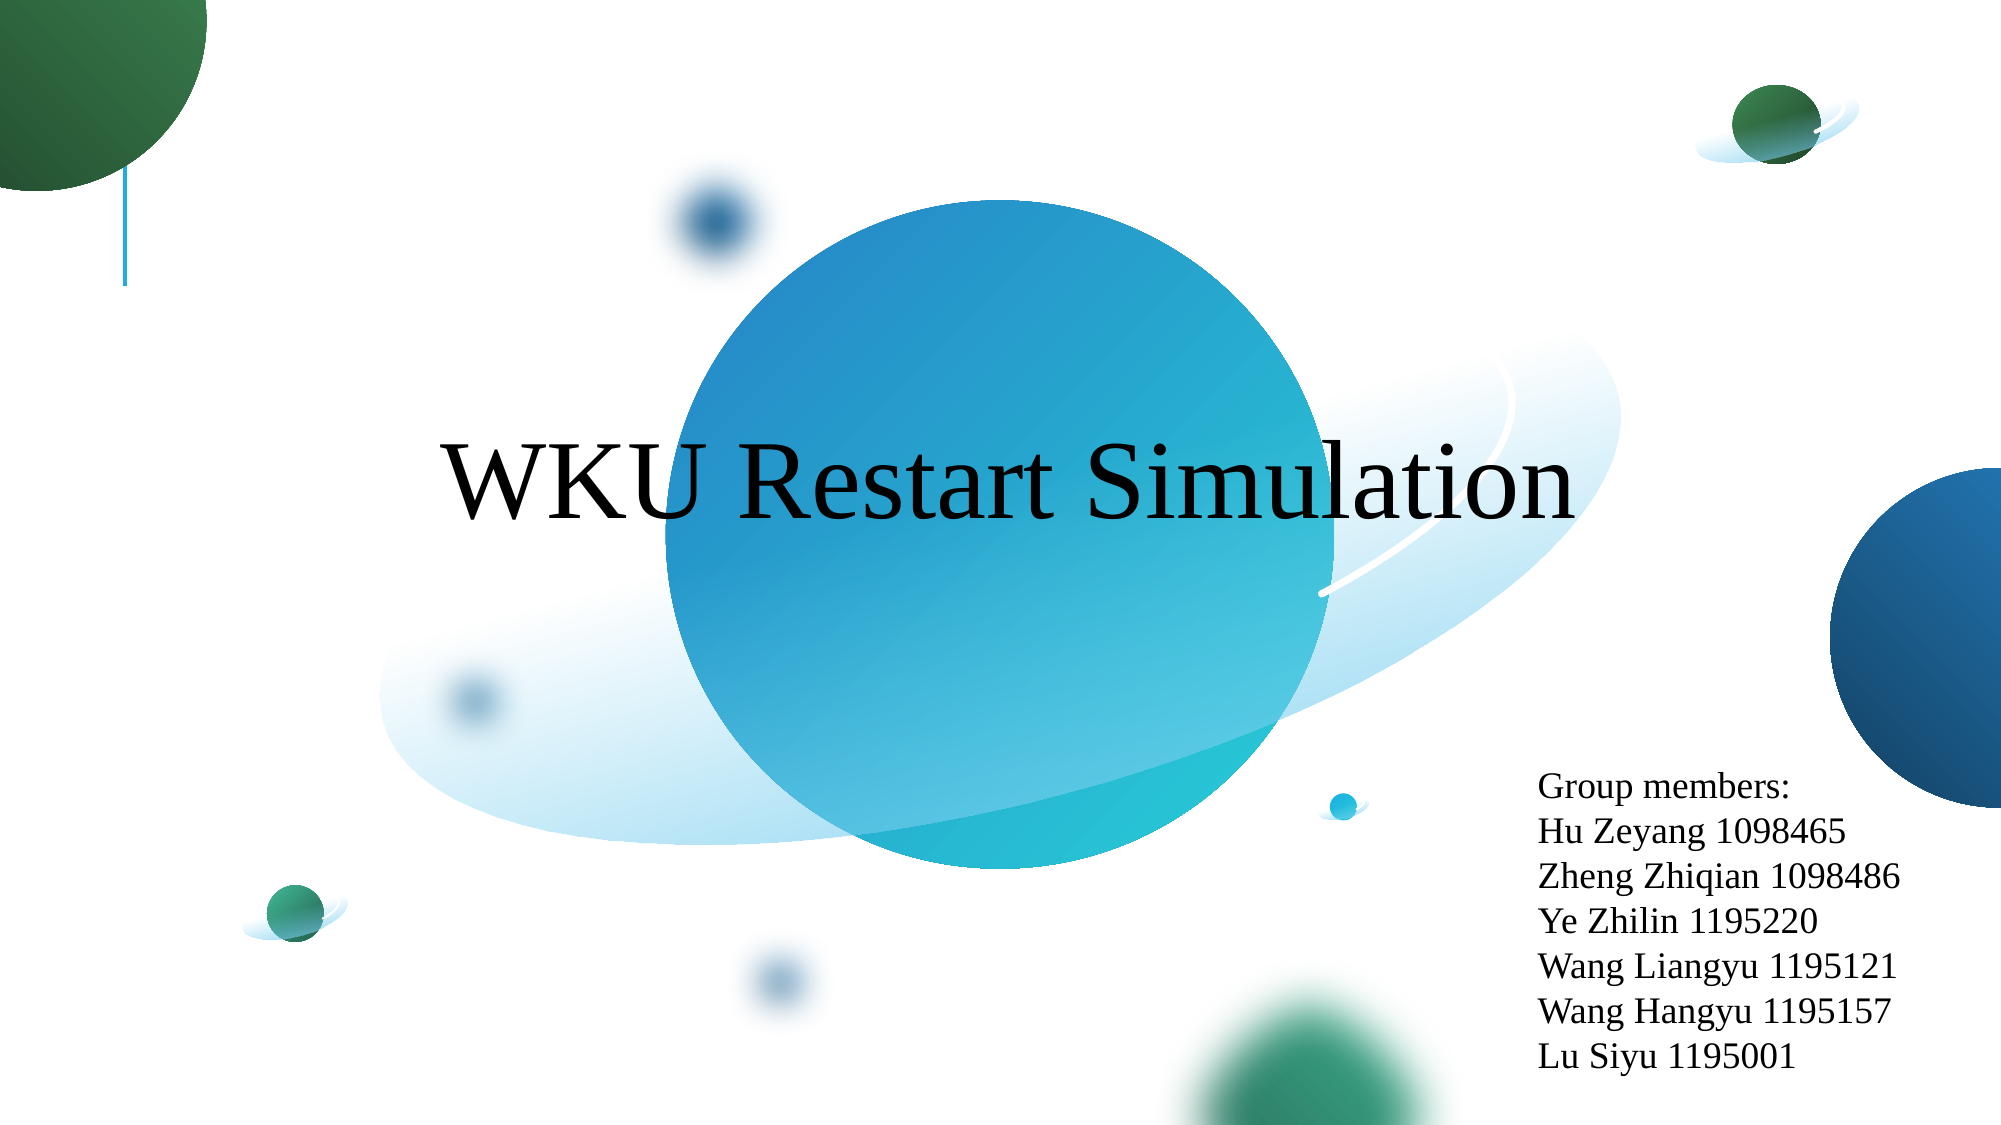

WKU Restart Simulation

Group members:
Hu Zeyang 1098465
Zheng Zhiqian 1098486
Ye Zhilin 1195220
Wang Liangyu 1195121
Wang Hangyu 1195157
Lu Siyu 1195001